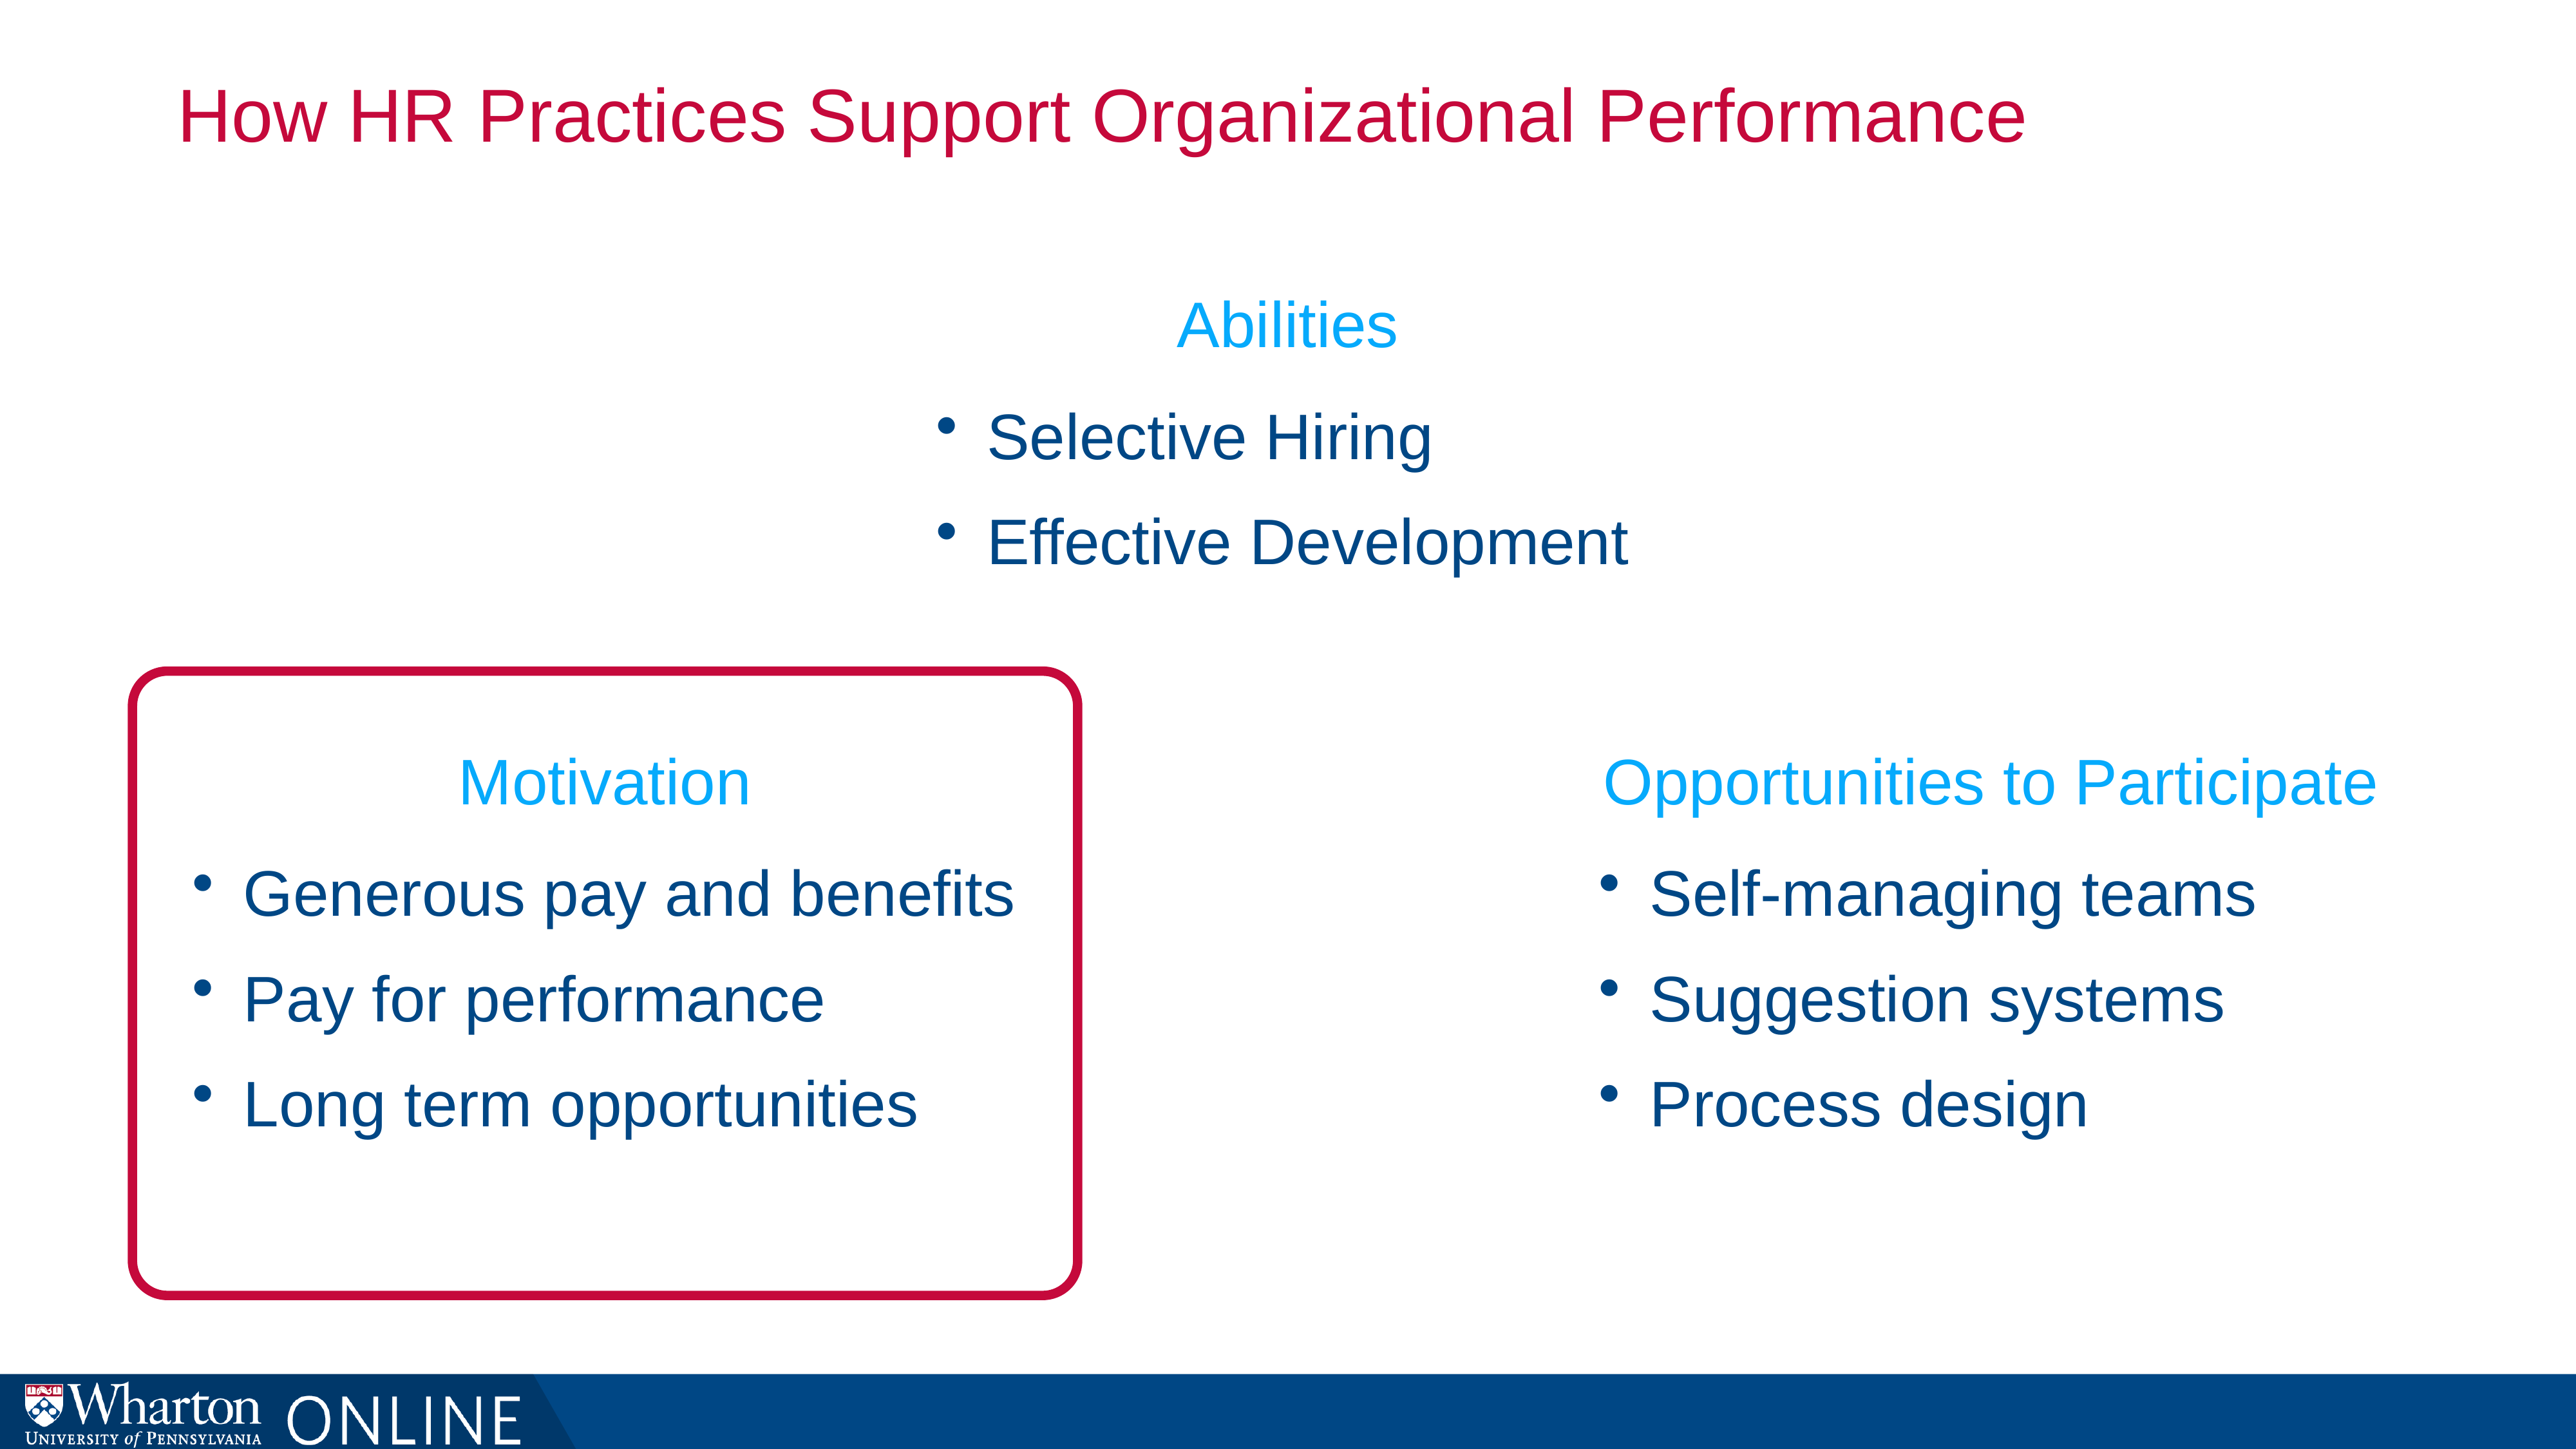

# How HR Practices Support Organizational Performance
Abilities
Selective Hiring
Effective Development

Motivation
Generous pay and benefits
Pay for performance
Long term opportunities
Opportunities to Participate
Self-managing teams
Suggestion systems
Process design